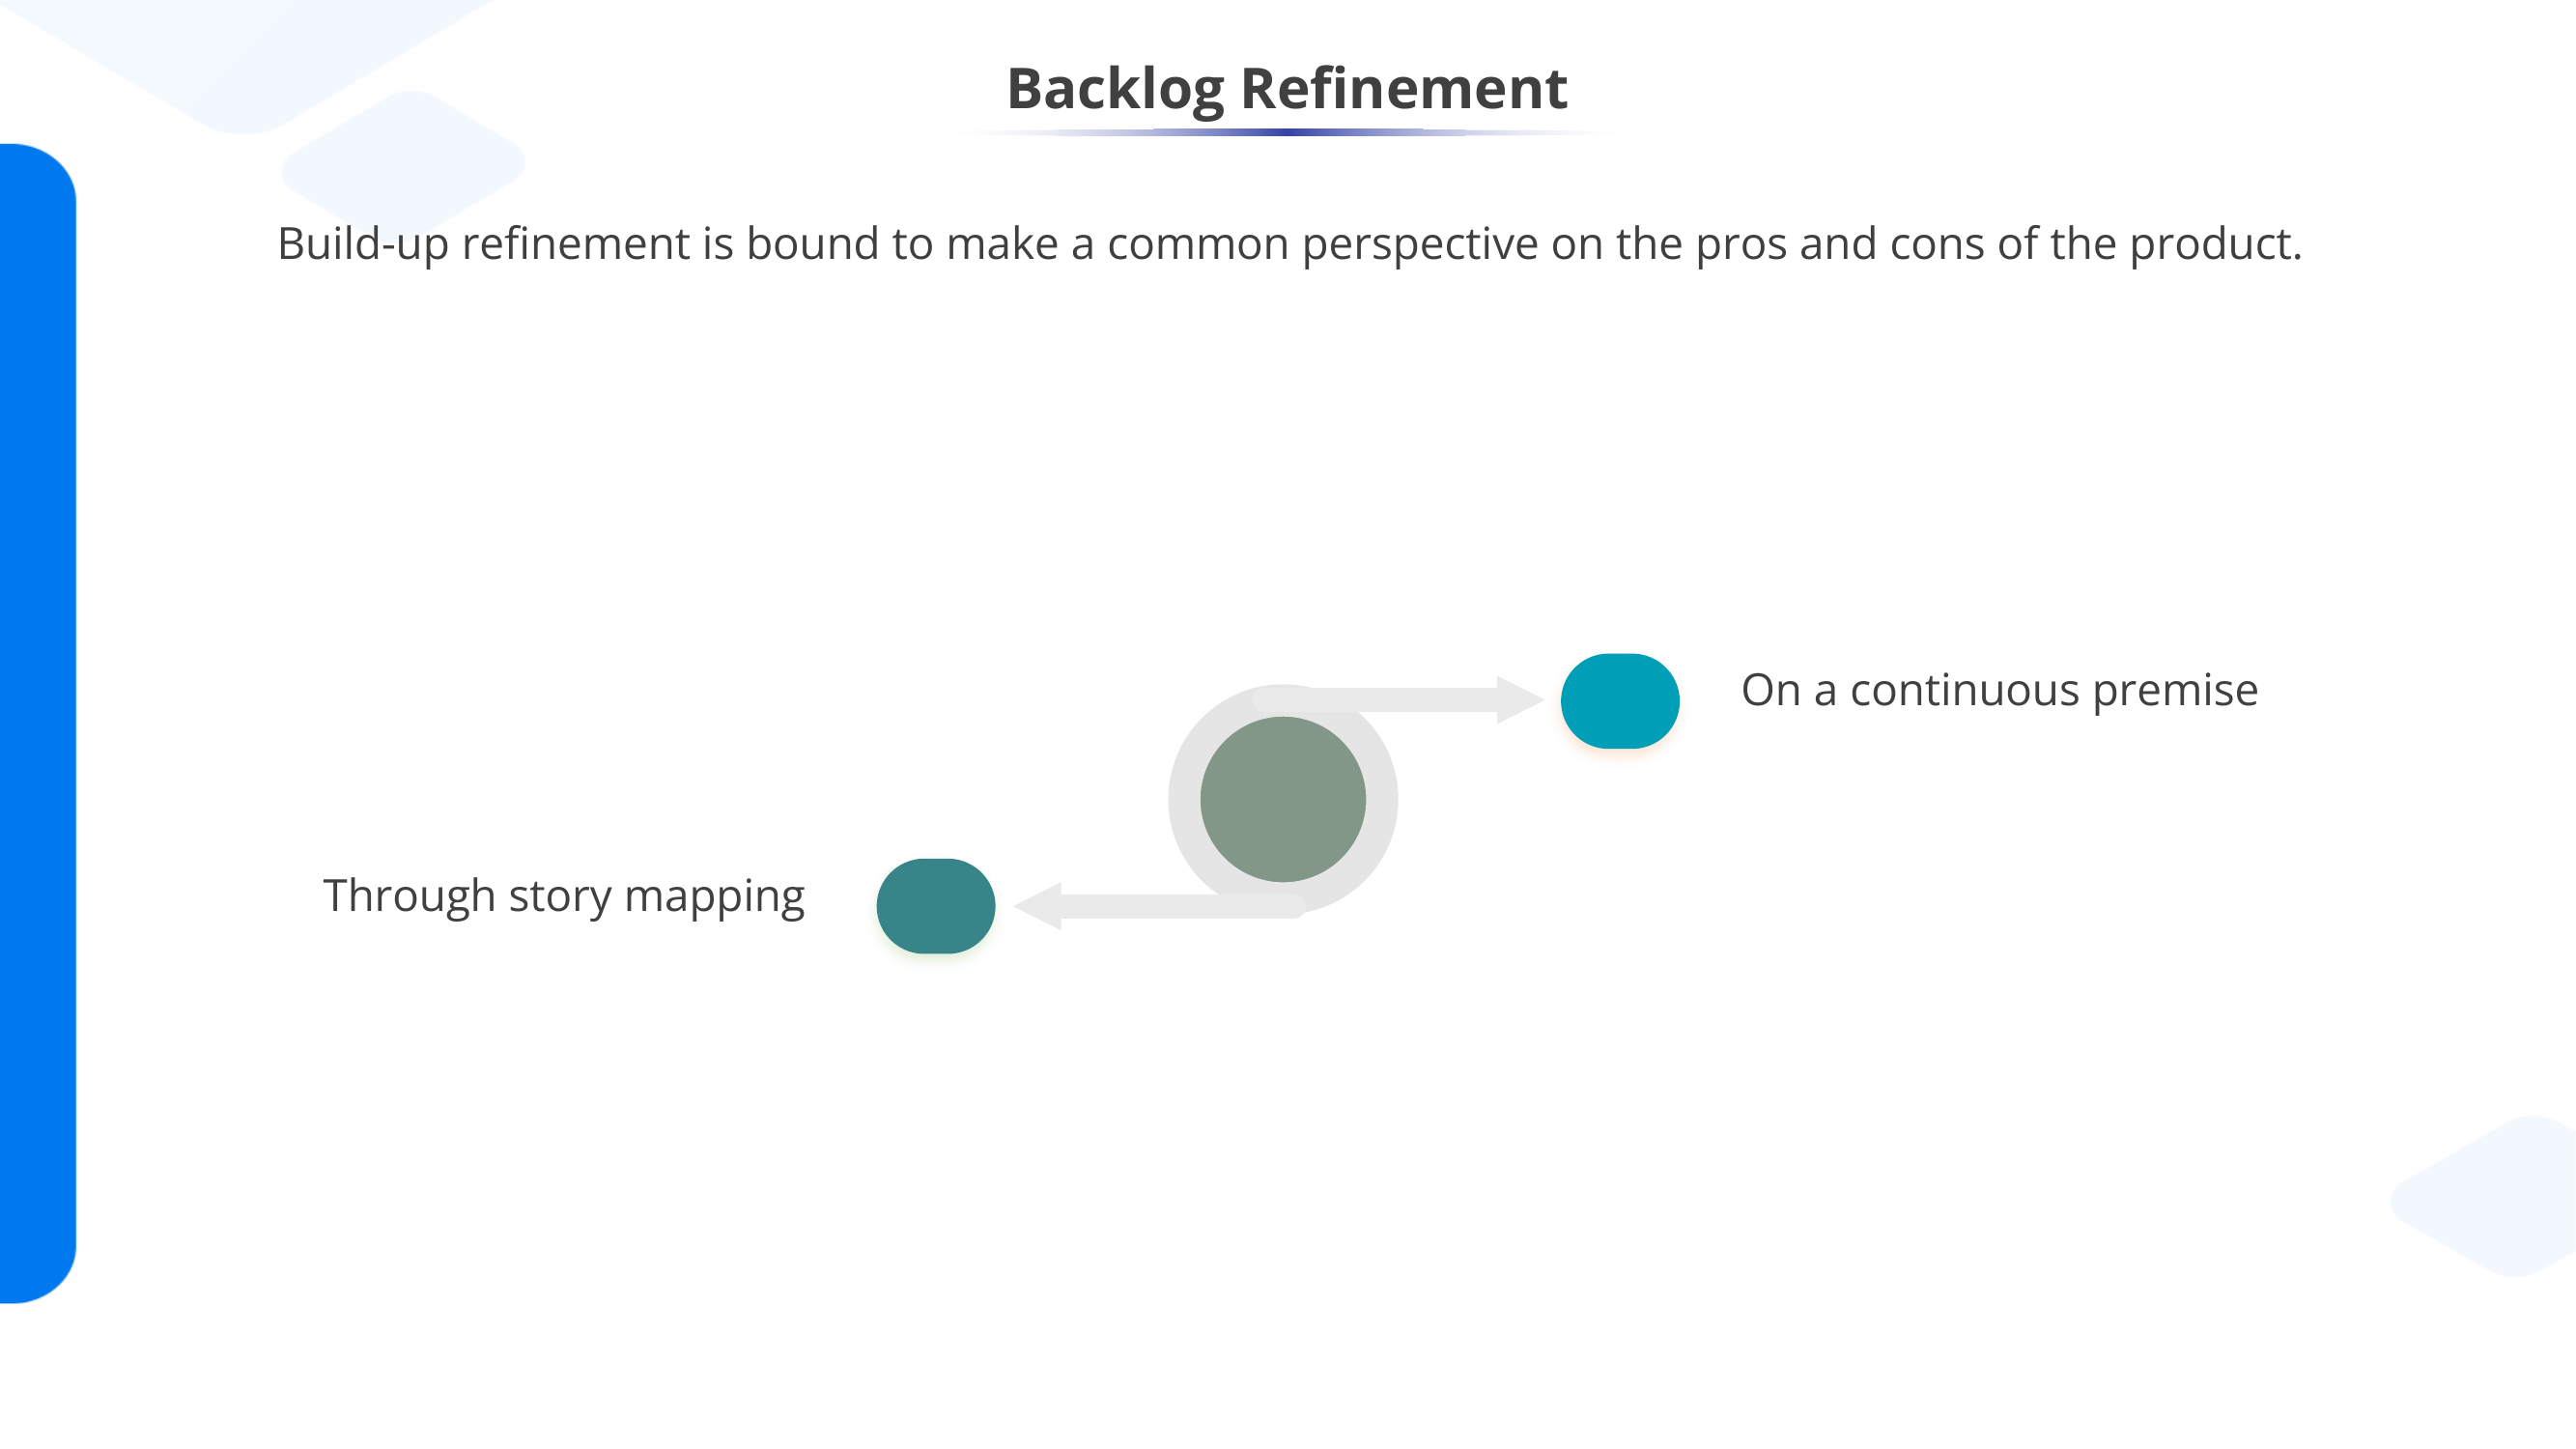

# Backlog Refinement

Build-up refinement is bound to make a common perspective on the pros and cons of the product.
On a continuous premise

Through story mapping